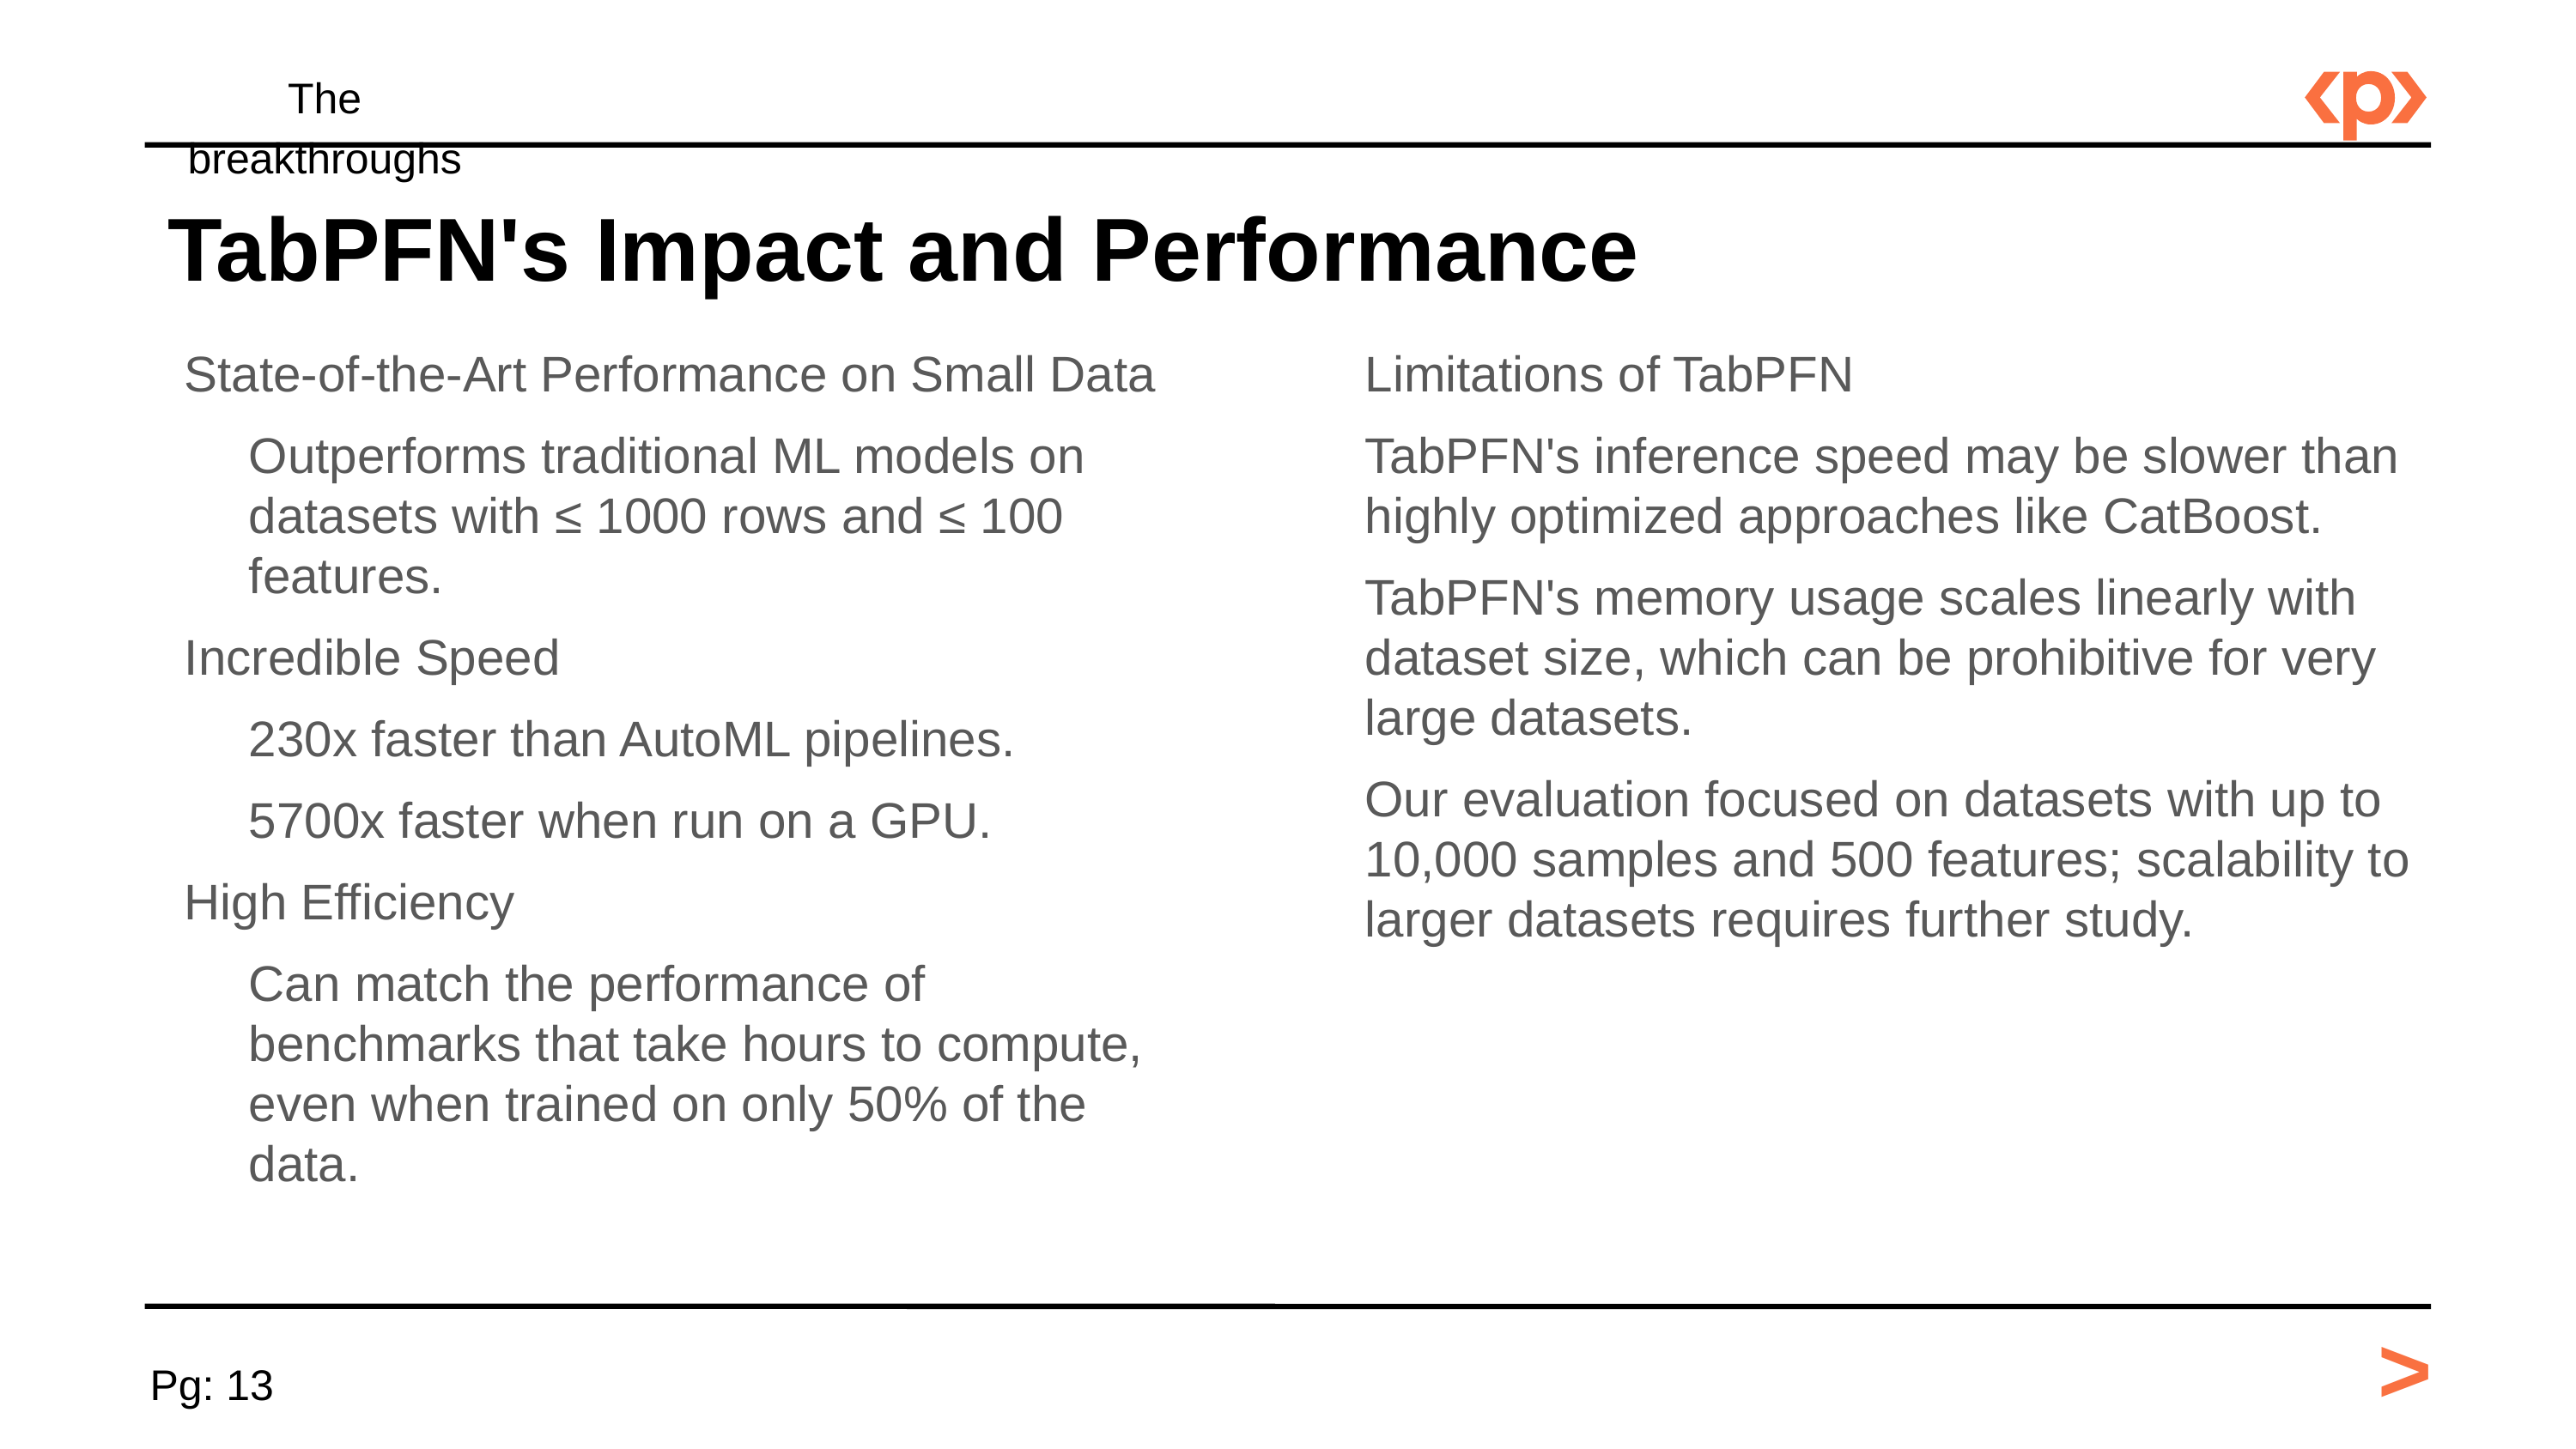

The breakthroughs

TabPFN's Impact and Performance
State-of-the-Art Performance on Small Data
Outperforms traditional ML models on datasets with ≤ 1000 rows and ≤ 100 features.
Incredible Speed
230x faster than AutoML pipelines.
5700x faster when run on a GPU.
High Efficiency
Can match the performance of benchmarks that take hours to compute, even when trained on only 50% of the data.

Limitations of TabPFN
TabPFN's inference speed may be slower than highly optimized approaches like CatBoost.
TabPFN's memory usage scales linearly with dataset size, which can be prohibitive for very large datasets.
Our evaluation focused on datasets with up to 10,000 samples and 500 features; scalability to larger datasets requires further study.
>

Pg: 13